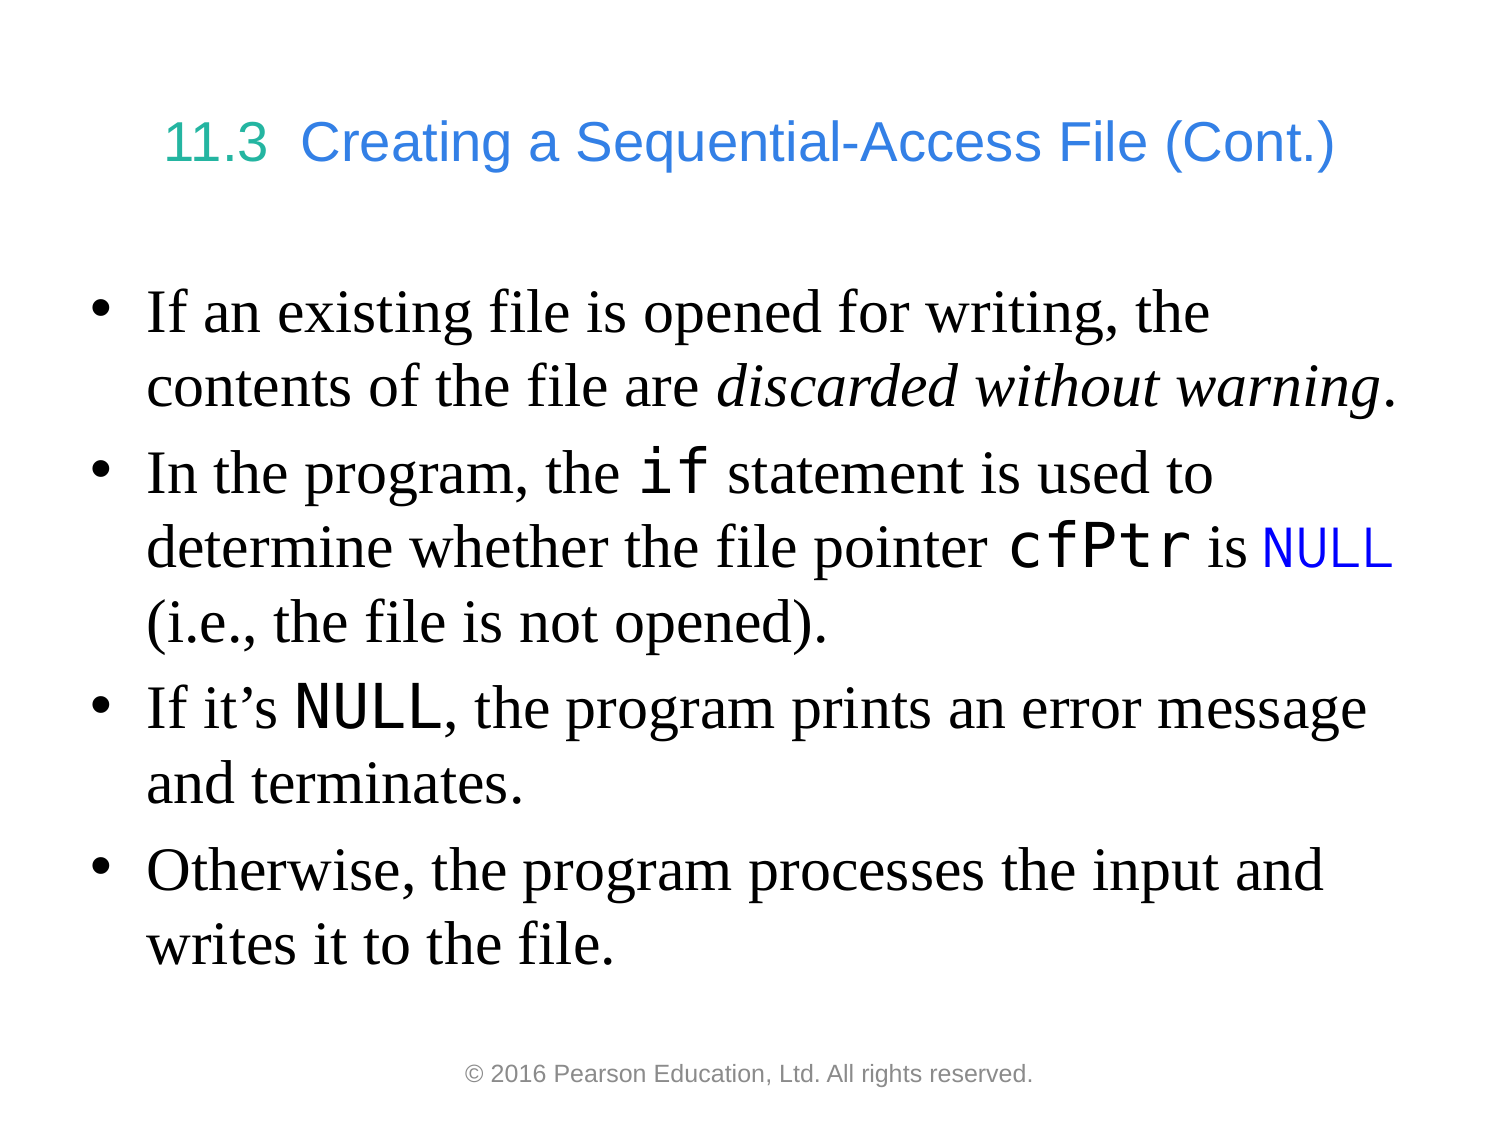

# 11.3  Creating a Sequential-Access File (Cont.)
If an existing file is opened for writing, the contents of the file are discarded without warning.
In the program, the if statement is used to determine whether the file pointer cfPtr is NULL (i.e., the file is not opened).
If it’s NULL, the program prints an error message and terminates.
Otherwise, the program processes the input and writes it to the file.
© 2016 Pearson Education, Ltd. All rights reserved.